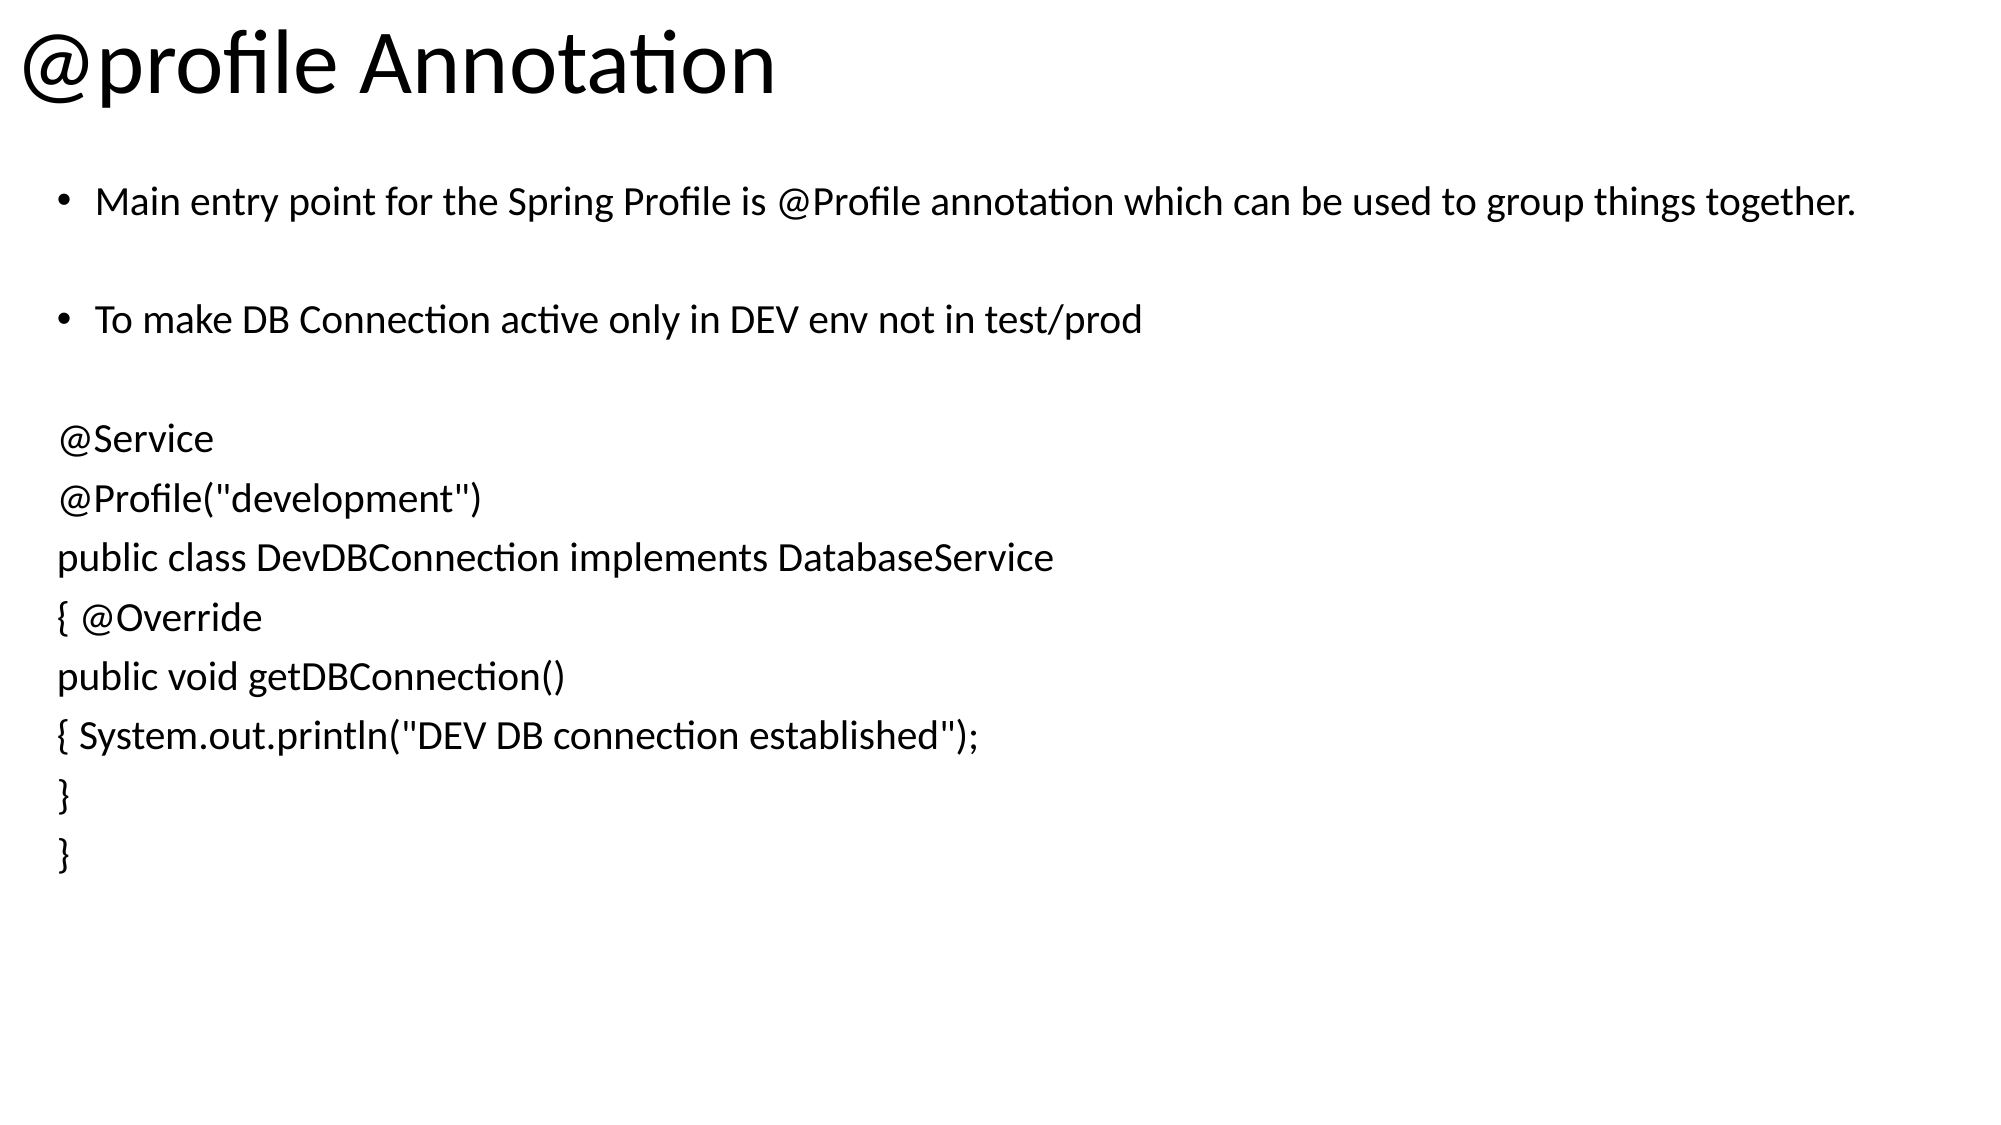

# @profile Annotation
Main entry point for the Spring Profile is @Profile annotation which can be used to group things together.

To make DB Connection active only in DEV env not in test/prod

@Service
@Profile("development")
public class DevDBConnection implements DatabaseService
{ @Override
public void getDBConnection()
{ System.out.println("DEV DB connection established");
}
}